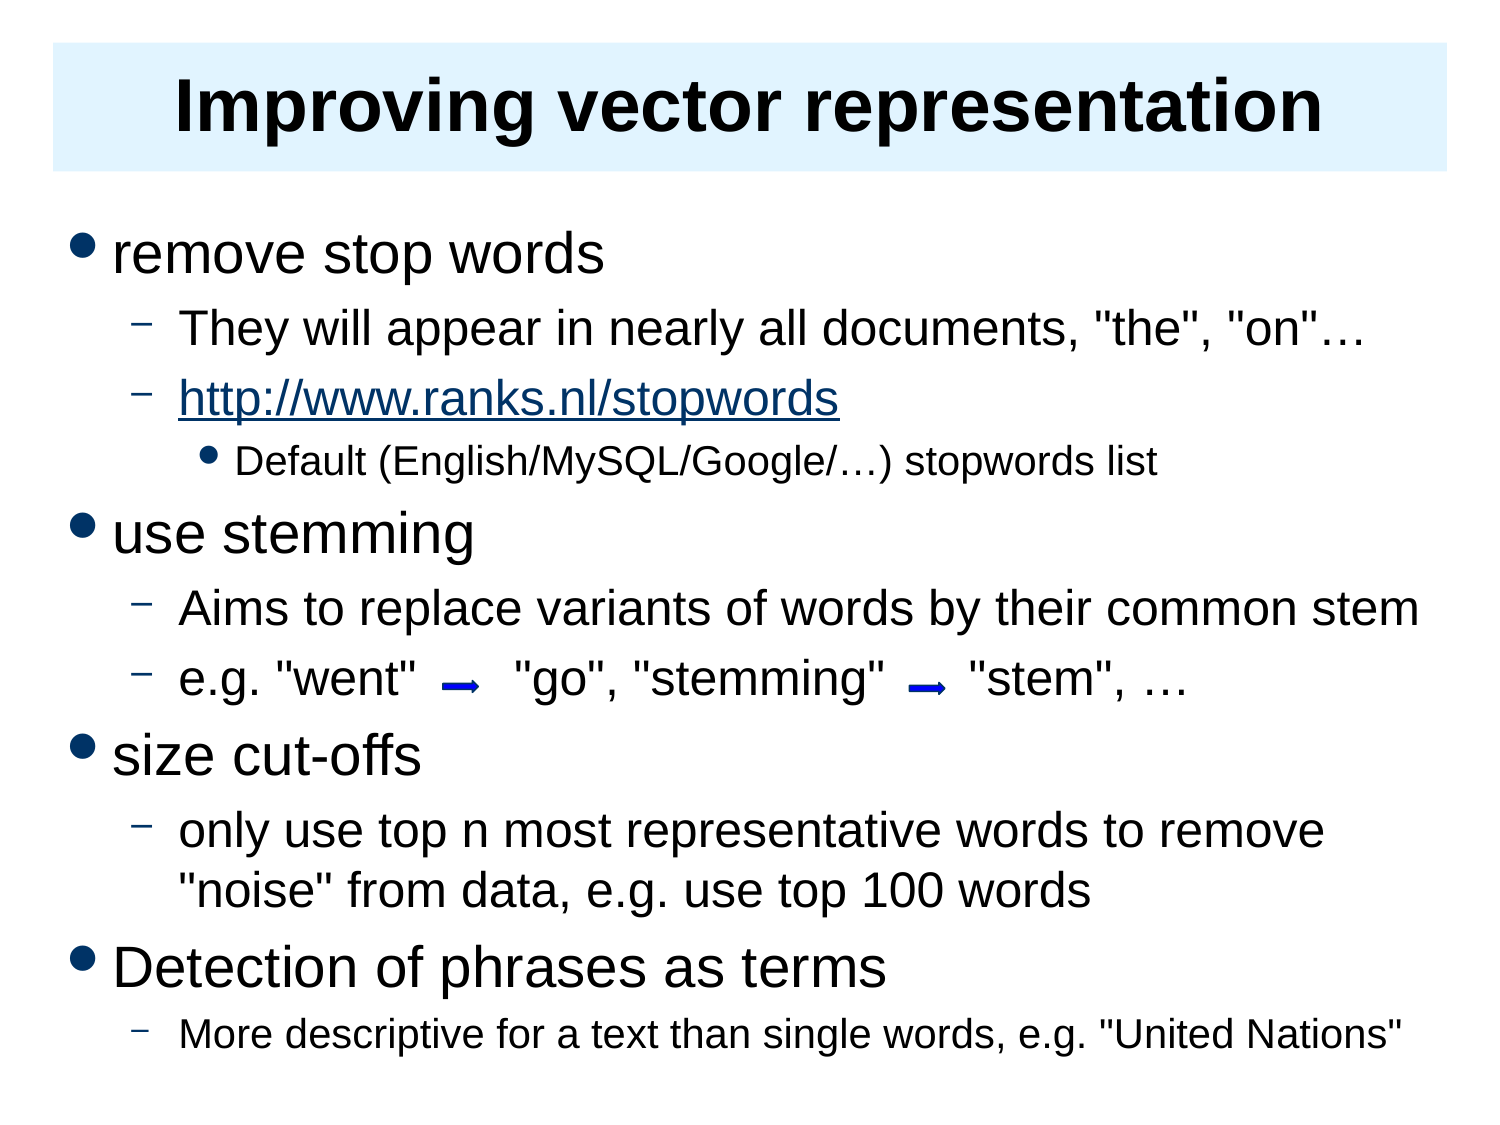

# Improving vector representation
remove stop words
They will appear in nearly all documents, "the", "on"…
http://www.ranks.nl/stopwords
Default (English/MySQL/Google/…) stopwords list
use stemming
Aims to replace variants of words by their common stem
e.g. "went"       "go", "stemming"      "stem", …
size cut-offs
only use top n most representative words to remove "noise" from data, e.g. use top 100 words
Detection of phrases as terms
More descriptive for a text than single words, e.g. "United Nations"